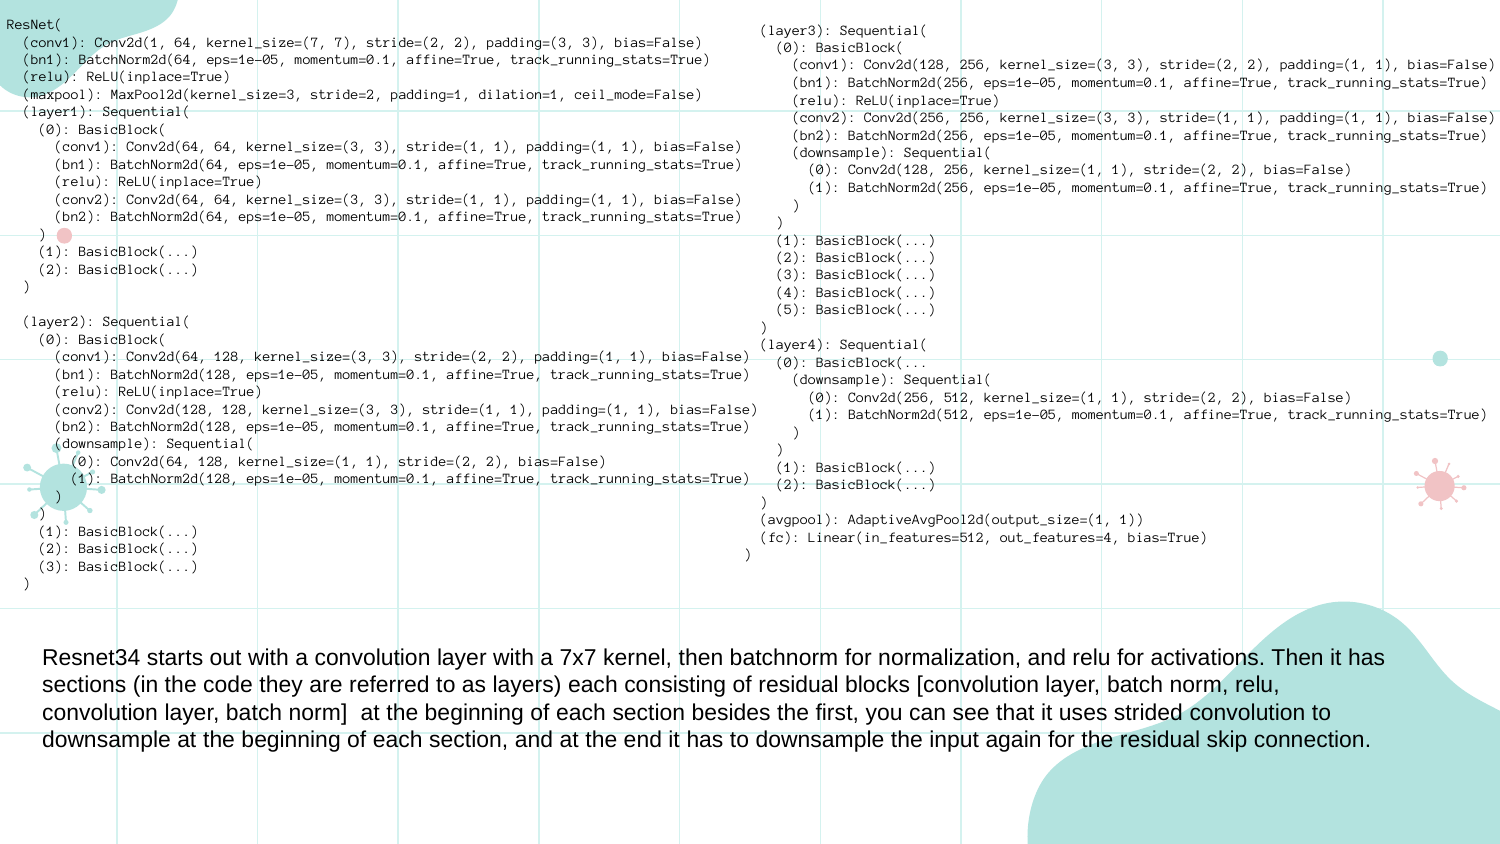

ResNet(
  (conv1): Conv2d(1, 64, kernel_size=(7, 7), stride=(2, 2), padding=(3, 3), bias=False)
  (bn1): BatchNorm2d(64, eps=1e-05, momentum=0.1, affine=True, track_running_stats=True)
  (relu): ReLU(inplace=True)
  (maxpool): MaxPool2d(kernel_size=3, stride=2, padding=1, dilation=1, ceil_mode=False)
  (layer1): Sequential(
    (0): BasicBlock(
      (conv1): Conv2d(64, 64, kernel_size=(3, 3), stride=(1, 1), padding=(1, 1), bias=False)
      (bn1): BatchNorm2d(64, eps=1e-05, momentum=0.1, affine=True, track_running_stats=True)
      (relu): ReLU(inplace=True)
      (conv2): Conv2d(64, 64, kernel_size=(3, 3), stride=(1, 1), padding=(1, 1), bias=False)
      (bn2): BatchNorm2d(64, eps=1e-05, momentum=0.1, affine=True, track_running_stats=True)
    )
    (1): BasicBlock(...)
    (2): BasicBlock(...)
  )

  (layer2): Sequential(
    (0): BasicBlock(
      (conv1): Conv2d(64, 128, kernel_size=(3, 3), stride=(2, 2), padding=(1, 1), bias=False)
      (bn1): BatchNorm2d(128, eps=1e-05, momentum=0.1, affine=True, track_running_stats=True)
      (relu): ReLU(inplace=True)
      (conv2): Conv2d(128, 128, kernel_size=(3, 3), stride=(1, 1), padding=(1, 1), bias=False)
      (bn2): BatchNorm2d(128, eps=1e-05, momentum=0.1, affine=True, track_running_stats=True)
      (downsample): Sequential(
        (0): Conv2d(64, 128, kernel_size=(1, 1), stride=(2, 2), bias=False)
        (1): BatchNorm2d(128, eps=1e-05, momentum=0.1, affine=True, track_running_stats=True)
      )
    )
    (1): BasicBlock(...)
    (2): BasicBlock(...)
    (3): BasicBlock(...)
  )

  (layer3): Sequential(
    (0): BasicBlock(
      (conv1): Conv2d(128, 256, kernel_size=(3, 3), stride=(2, 2), padding=(1, 1), bias=False)
      (bn1): BatchNorm2d(256, eps=1e-05, momentum=0.1, affine=True, track_running_stats=True)
      (relu): ReLU(inplace=True)
      (conv2): Conv2d(256, 256, kernel_size=(3, 3), stride=(1, 1), padding=(1, 1), bias=False)
      (bn2): BatchNorm2d(256, eps=1e-05, momentum=0.1, affine=True, track_running_stats=True)
      (downsample): Sequential(
        (0): Conv2d(128, 256, kernel_size=(1, 1), stride=(2, 2), bias=False)
        (1): BatchNorm2d(256, eps=1e-05, momentum=0.1, affine=True, track_running_stats=True)
      )
    )
    (1): BasicBlock(...)
    (2): BasicBlock(...)
    (3): BasicBlock(...)
    (4): BasicBlock(...)
    (5): BasicBlock(...)
  )
  (layer4): Sequential(
    (0): BasicBlock(...
      (downsample): Sequential(
        (0): Conv2d(256, 512, kernel_size=(1, 1), stride=(2, 2), bias=False)
        (1): BatchNorm2d(512, eps=1e-05, momentum=0.1, affine=True, track_running_stats=True)
      )
    )
    (1): BasicBlock(...)
    (2): BasicBlock(...)
  )
  (avgpool): AdaptiveAvgPool2d(output_size=(1, 1))
  (fc): Linear(in_features=512, out_features=4, bias=True)
)

Resnet34 starts out with a convolution layer with a 7x7 kernel, then batchnorm for normalization, and relu for activations. Then it has sections (in the code they are referred to as layers) each consisting of residual blocks [convolution layer, batch norm, relu, convolution layer, batch norm]  at the beginning of each section besides the first, you can see that it uses strided convolution to downsample at the beginning of each section, and at the end it has to downsample the input again for the residual skip connection.